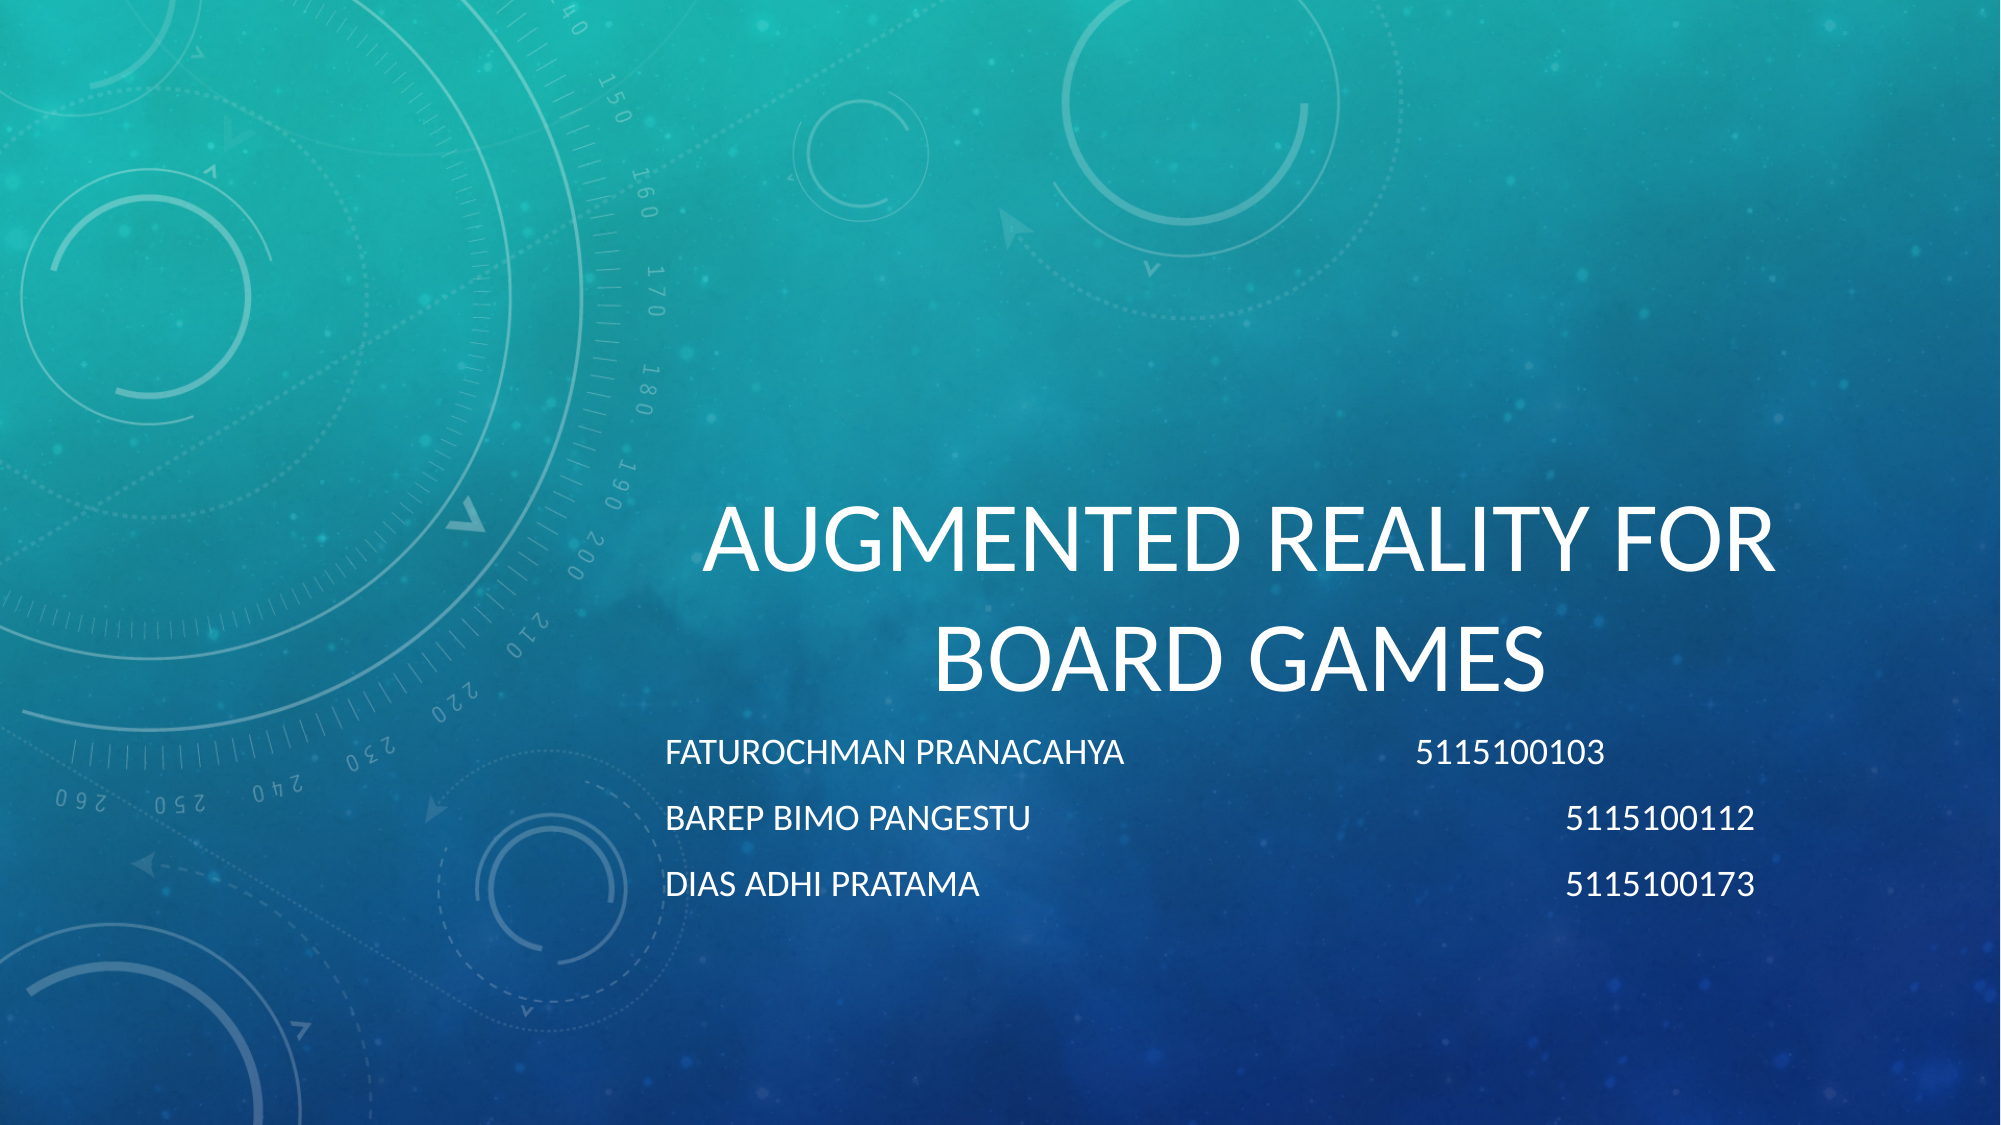

# AUGMENTED REALITY FOR BOARD GAMES
Faturochman Pranacahya		5115100103
Barep bimo pangestu				5115100112
Dias adhi pratama				5115100173